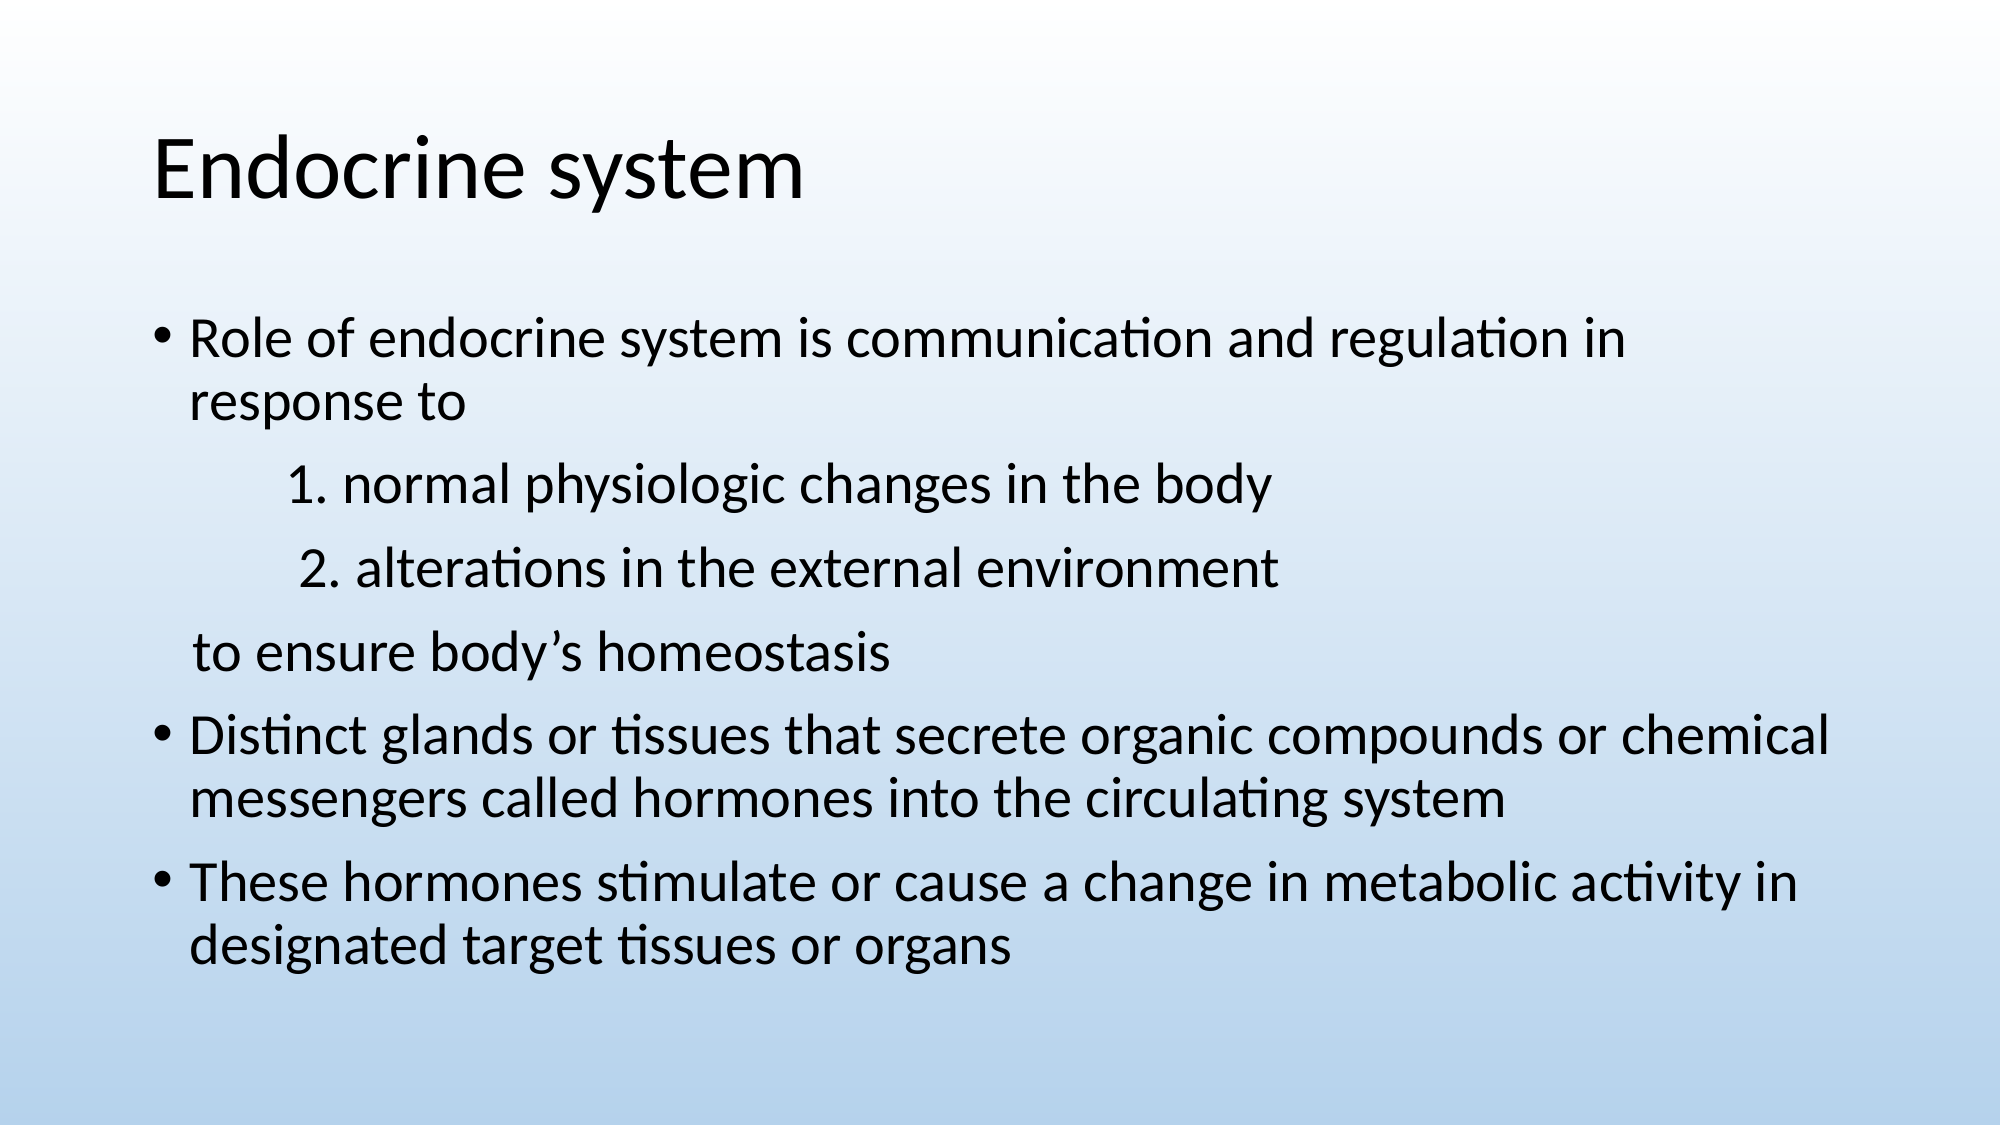

# Endocrine system
Role of endocrine system is communication and regulation in response to
          1. normal physiologic changes in the body
           2. alterations in the external environment
   to ensure body’s homeostasis
Distinct glands or tissues that secrete organic compounds or chemical messengers called hormones into the circulating system
These hormones stimulate or cause a change in metabolic activity in designated target tissues or organs